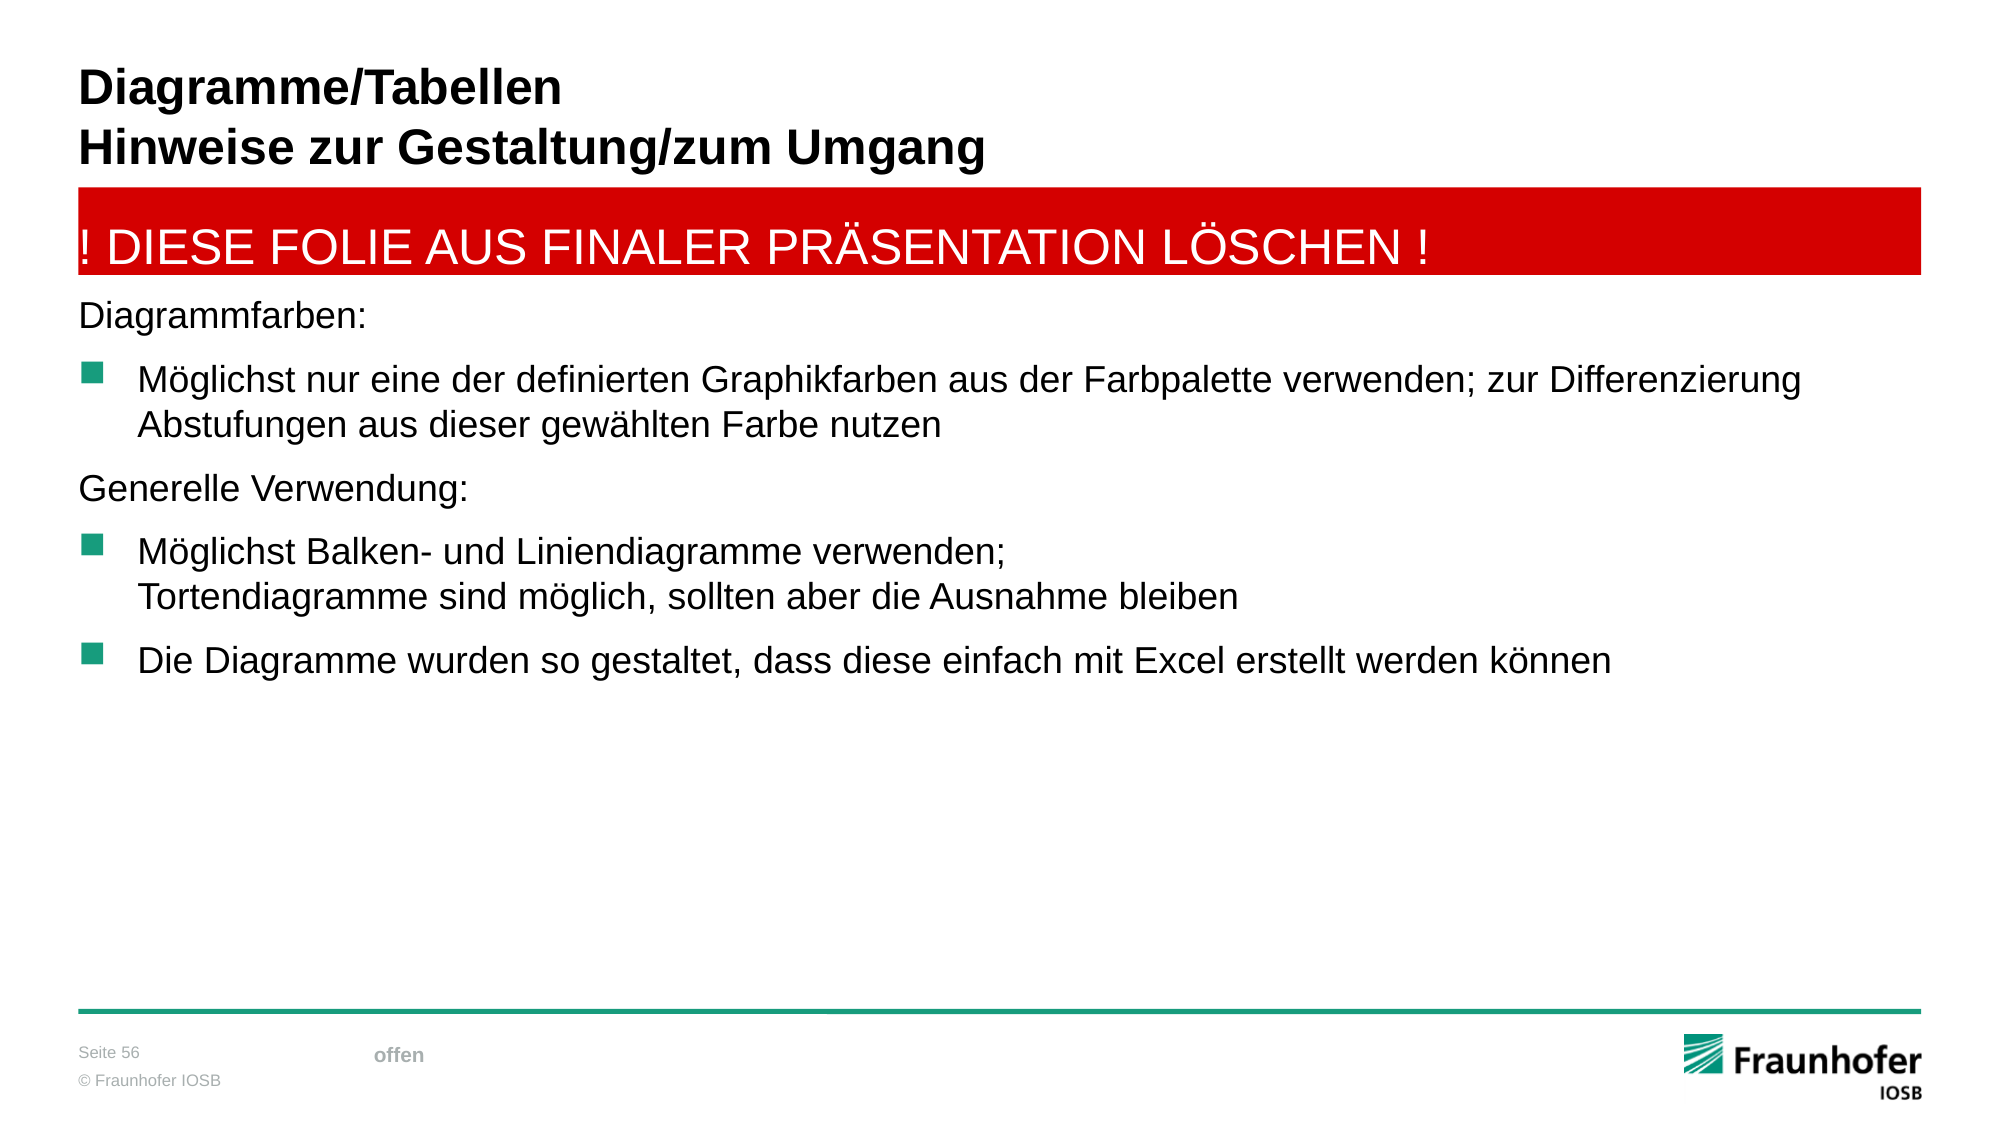

# Diagramme/Tabellen Hinweise zur Gestaltung/zum Umgang
! DIESE FOLIE AUS FINALER PRÄSENTATION LÖSCHEN !
Diagrammfarben:
Möglichst nur eine der definierten Graphikfarben aus der Farbpalette verwenden; zur Differenzierung Abstufungen aus dieser gewählten Farbe nutzen
Generelle Verwendung:
Möglichst Balken- und Liniendiagramme verwenden;
Tortendiagramme sind möglich, sollten aber die Ausnahme bleiben
Die Diagramme wurden so gestaltet, dass diese einfach mit Excel erstellt werden können
Seite 56
offen